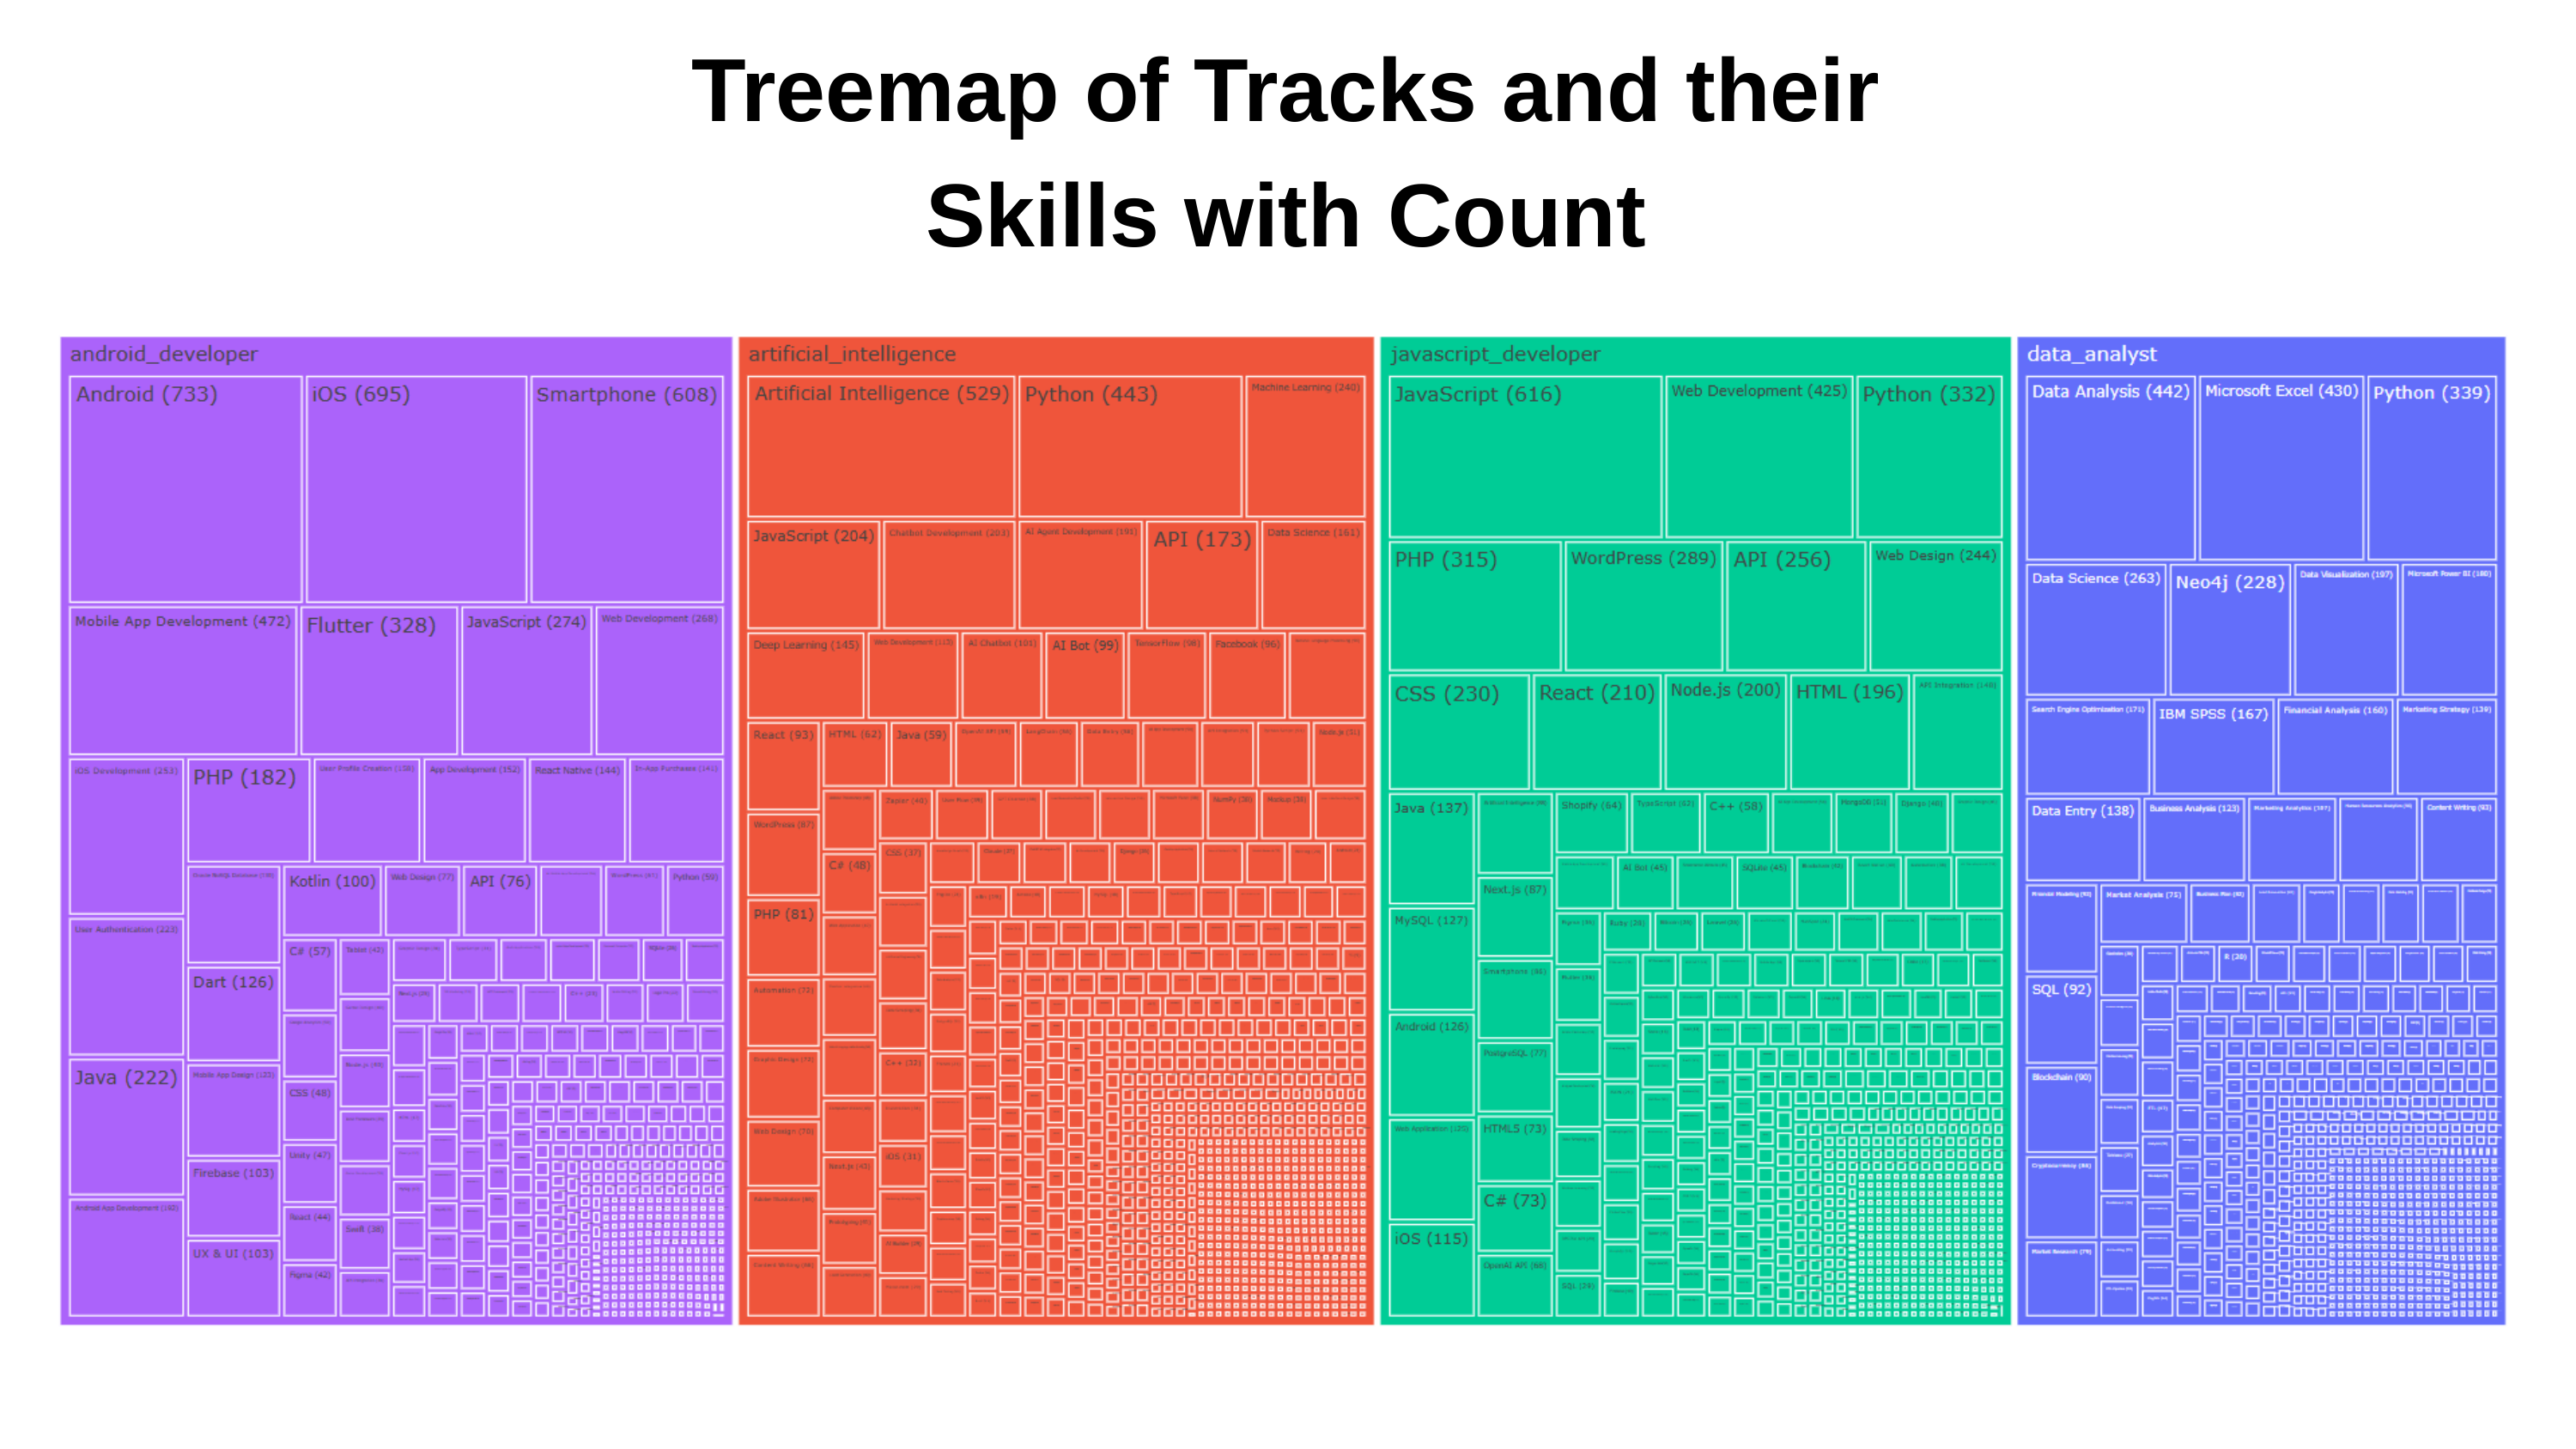

Treemap of Tracks and their Skills with Count